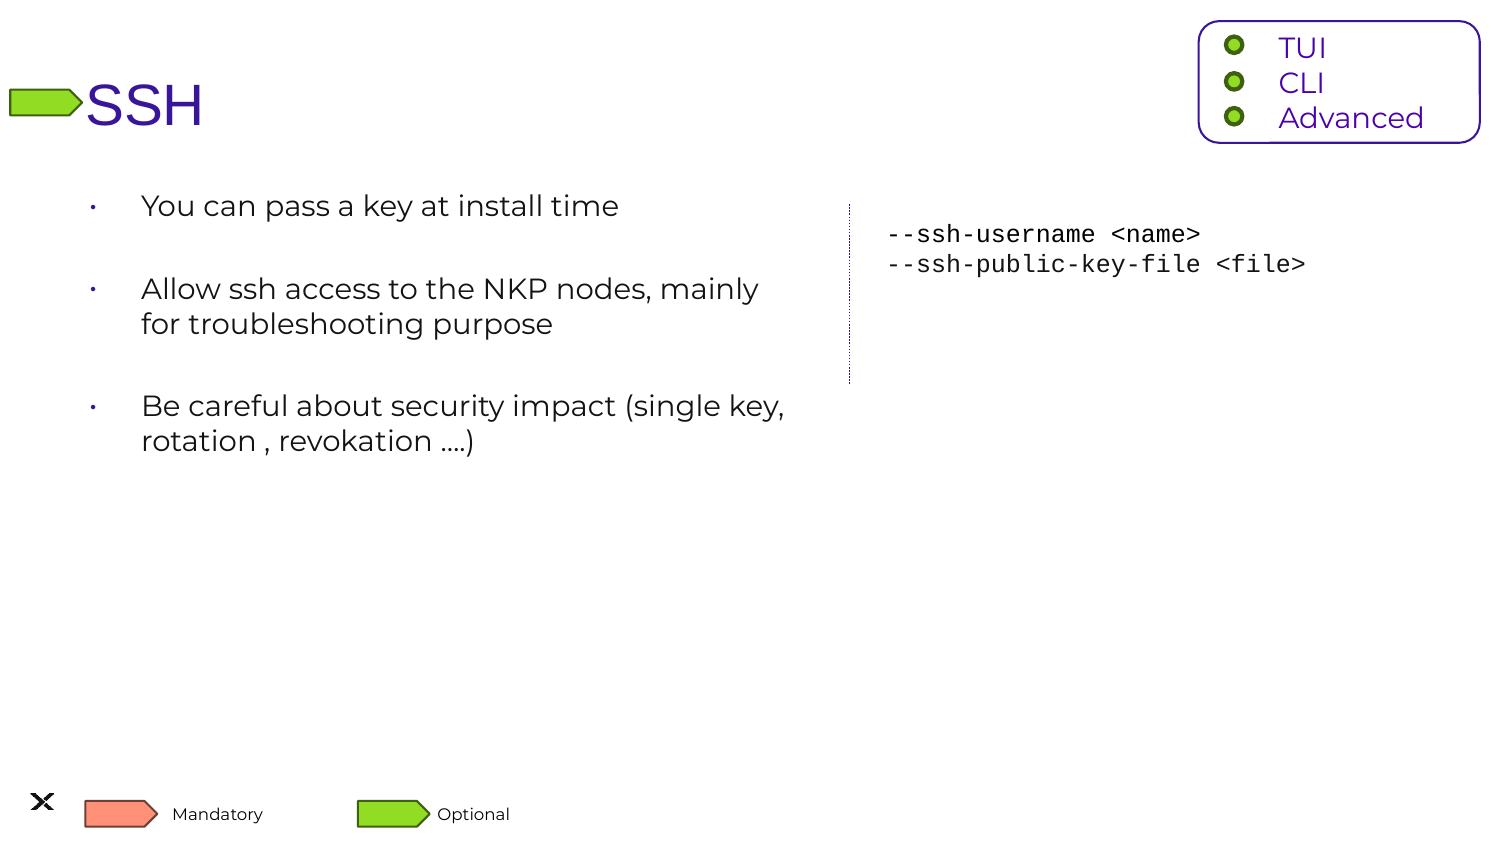

TUI
CLI
Advanced

# SSH

You can pass a key at install time
Allow ssh access to the NKP nodes, mainly for troubleshooting purpose
Be careful about security impact (single key, rotation , revokation ….)

--ssh-username <name>
--ssh-public-key-file <file>

Mandatory
Optional